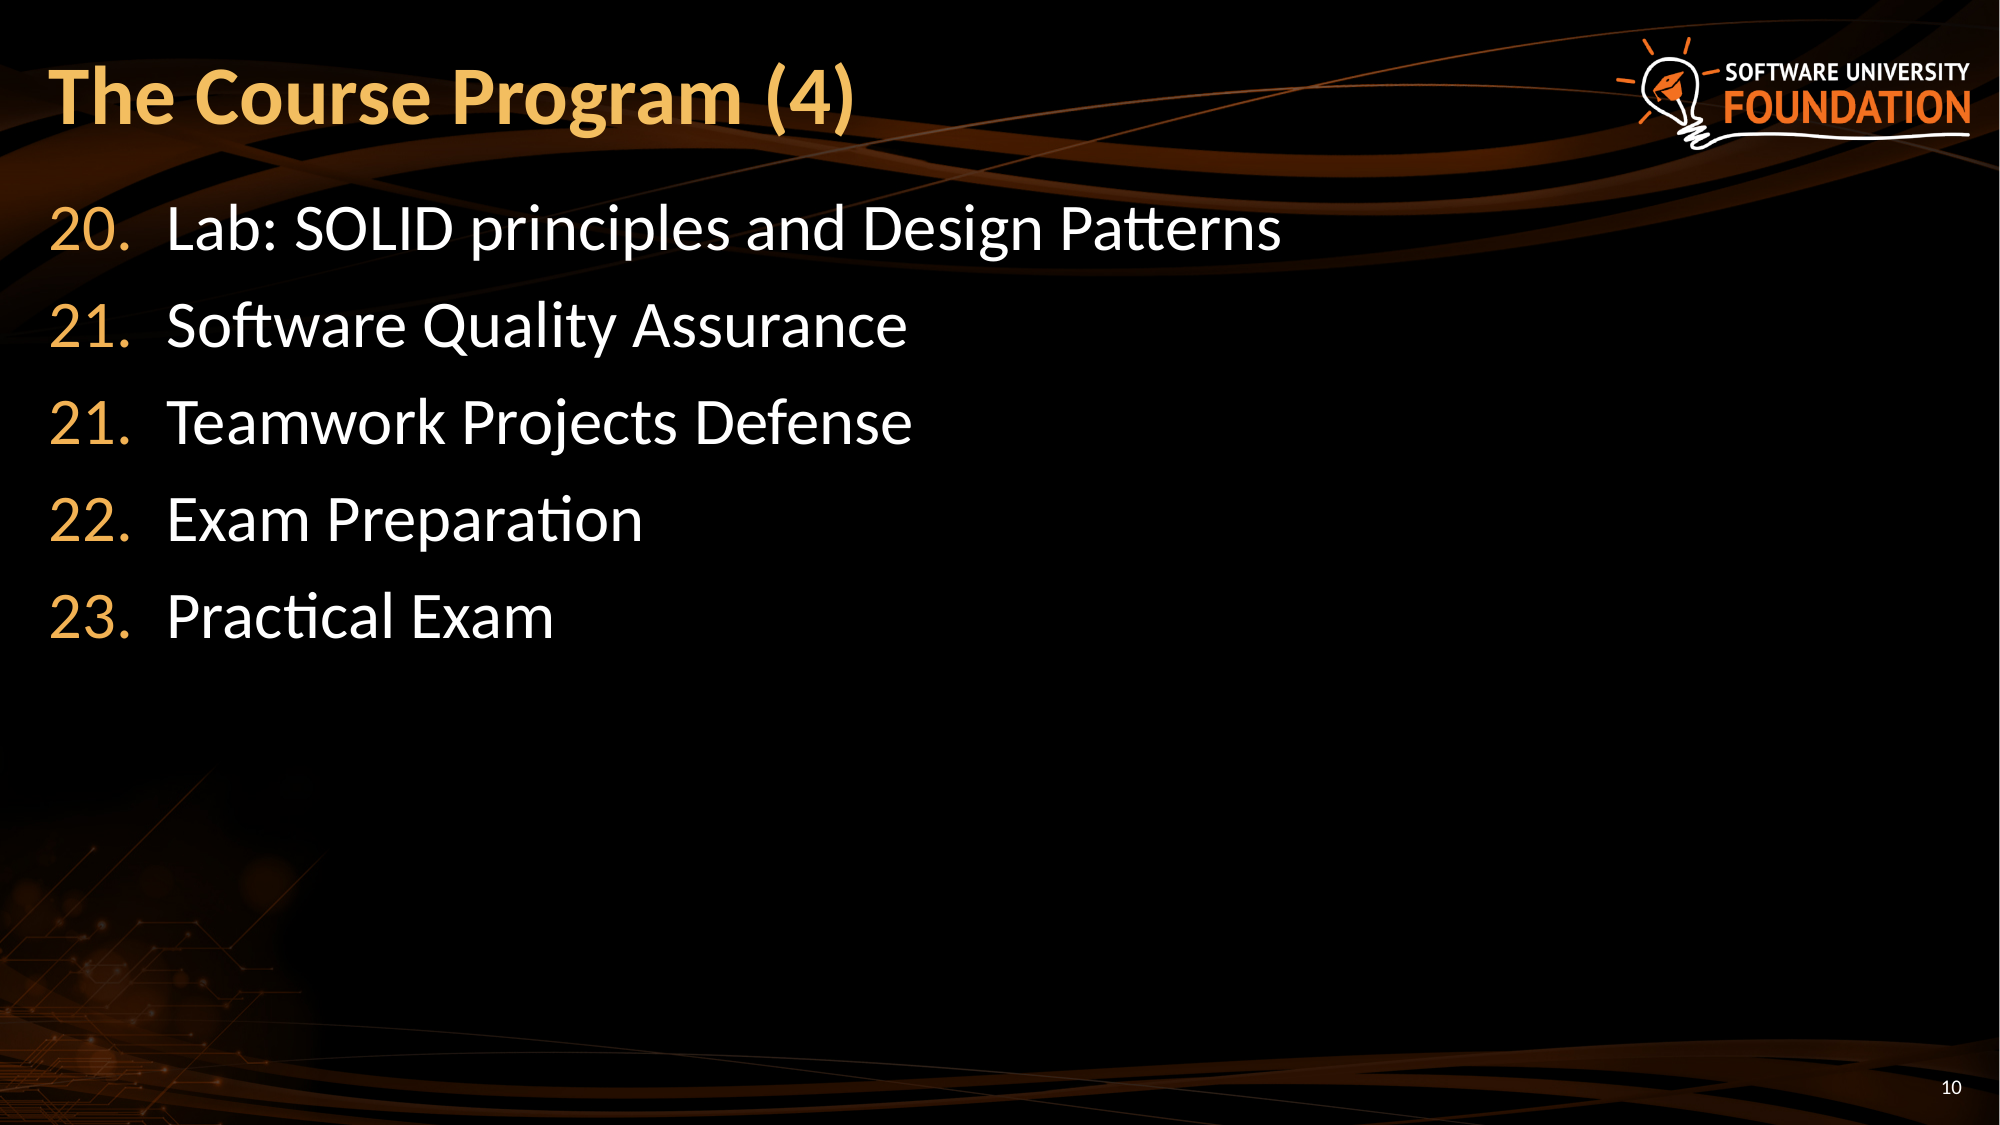

# The Course Program (4)
Lab: SOLID principles and Design Patterns
Software Quality Assurance
Teamwork Projects Defense
Exam Preparation
Practical Exam
10